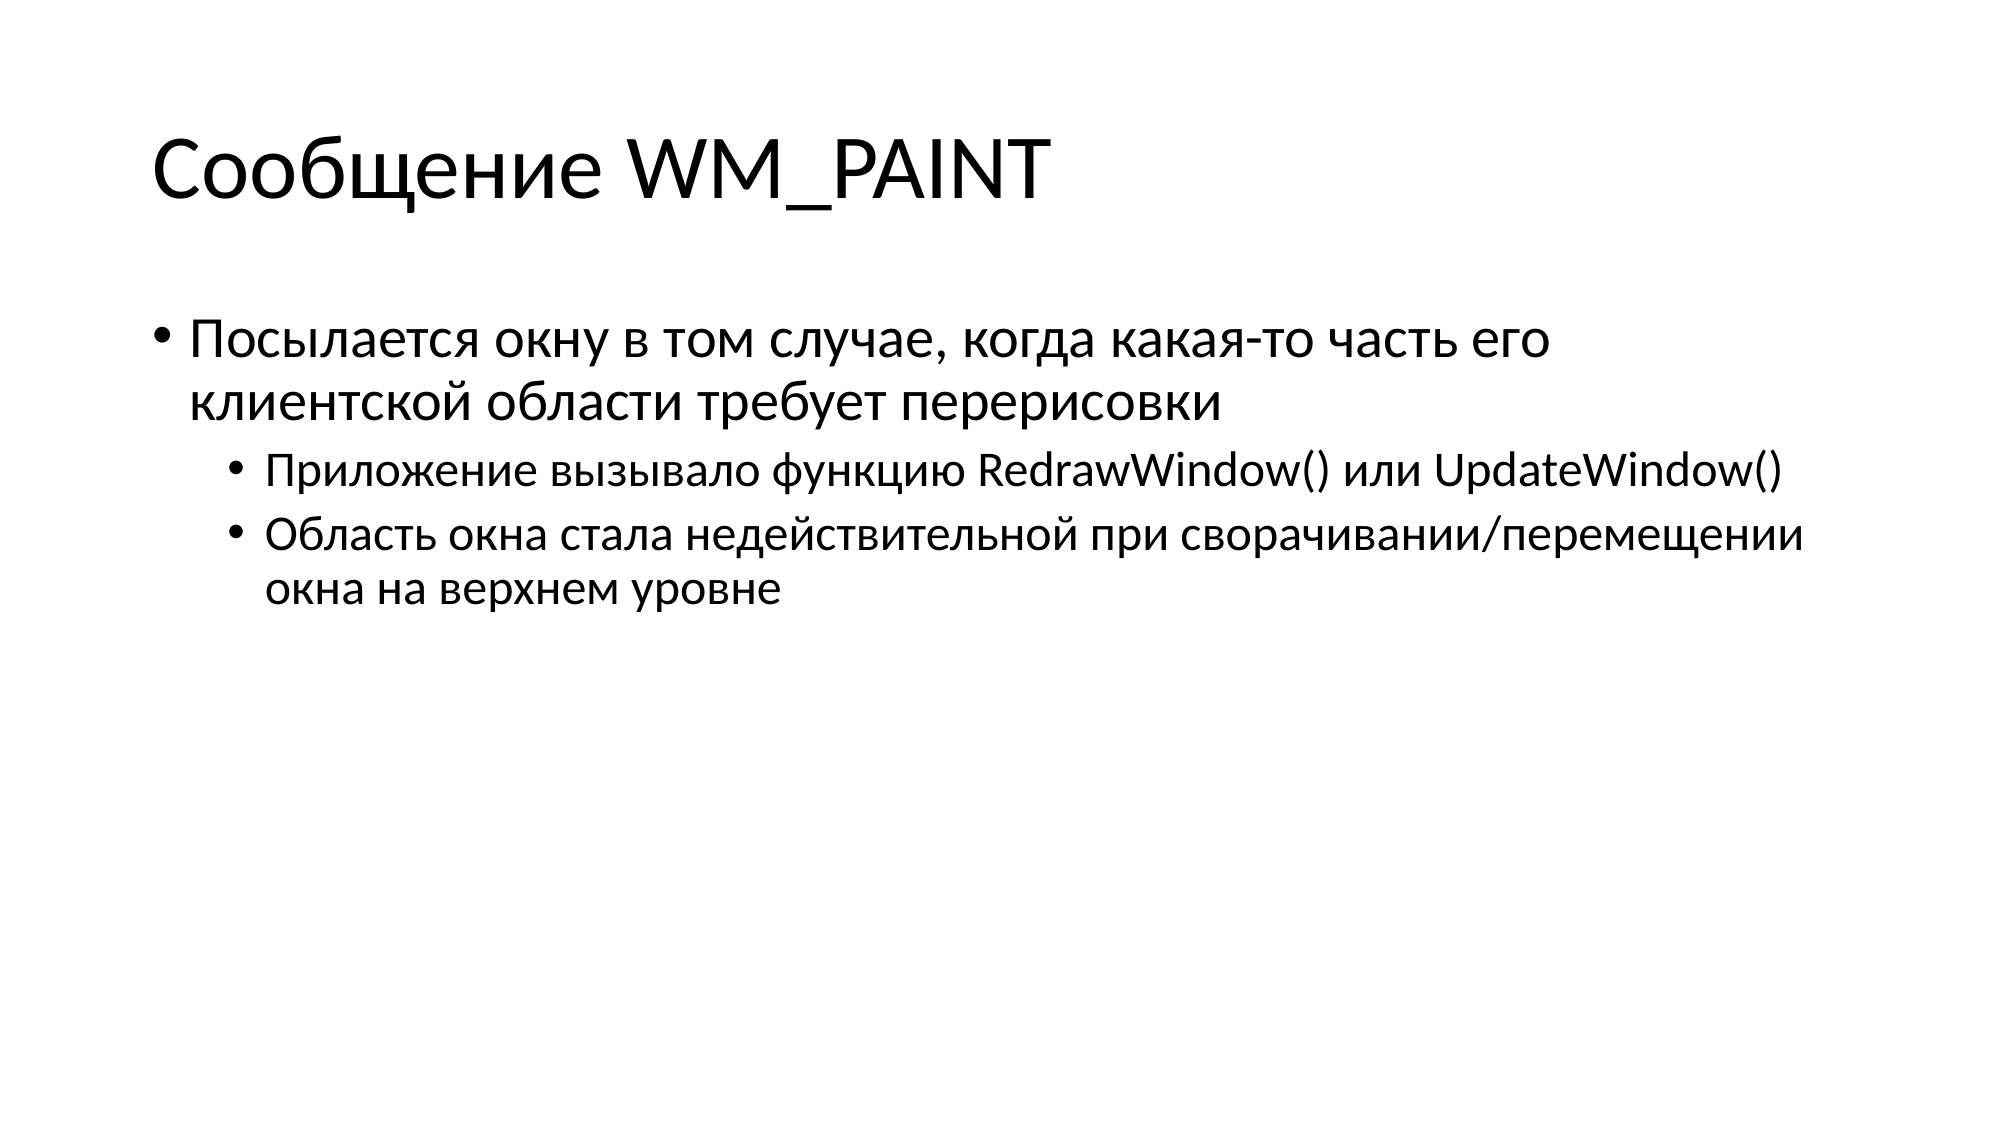

# Сообщение WM_PAINT
Посылается окну в том случае, когда какая-то часть его клиентской области требует перерисовки
Приложение вызывало функцию RedrawWindow() или UpdateWindow()
Область окна стала недействительной при сворачивании/перемещении окна на верхнем уровне